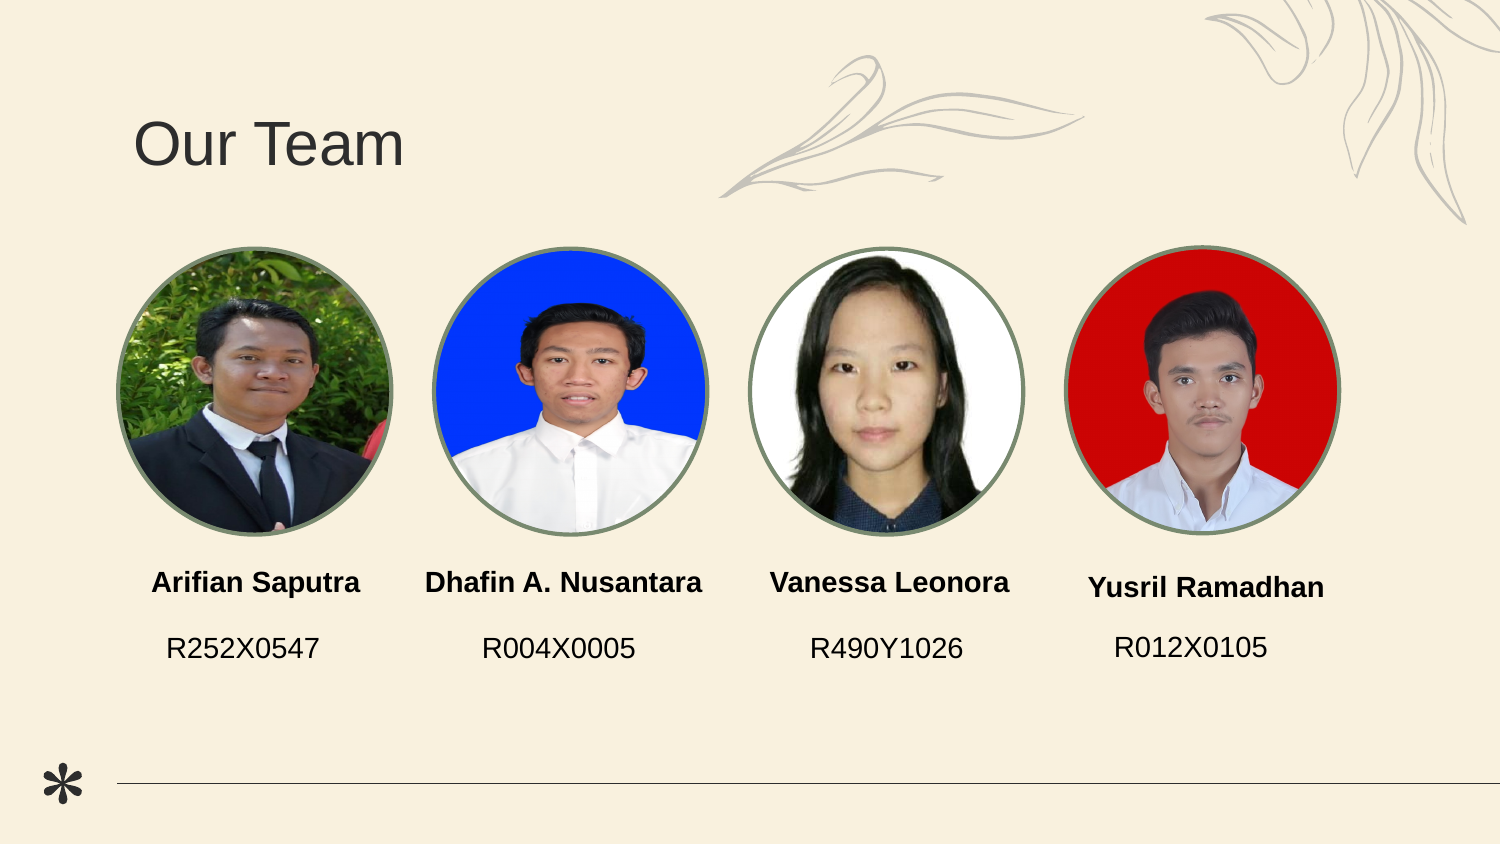

# Our Team

Conclusion
Venus has a beautiful name and is the second planet from the Sun. It’s hot and has a poisonous atmosphere
Arifian Saputra
Dhafin A. Nusantara
Vanessa Leonora
Yusril Ramadhan
R012X0105
R490Y1026
R252X0547
R004X0005